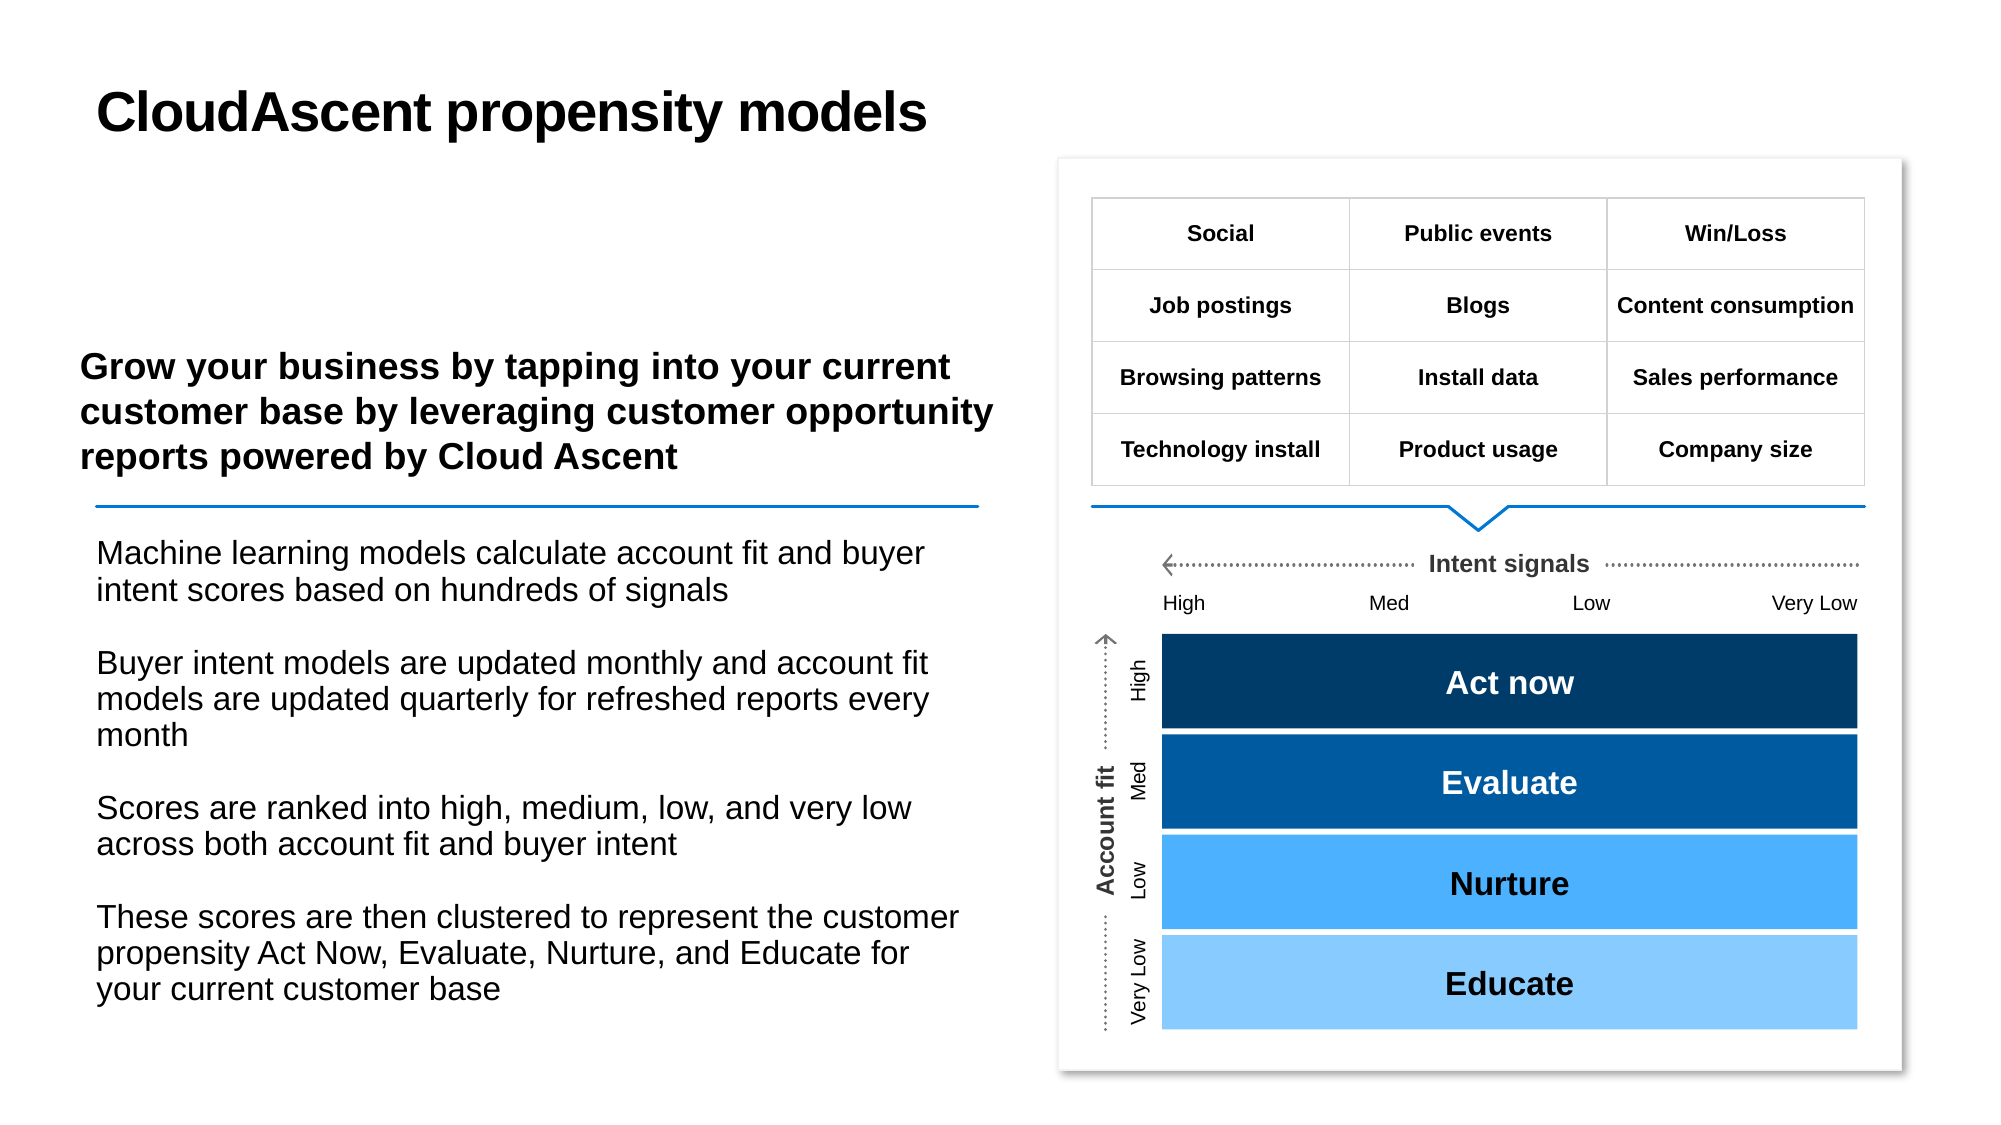

# CloudAscent propensity models

| Social | Public events | Win/Loss |
| --- | --- | --- |
| Job postings | Blogs | Content consumption |
| Browsing patterns | Install data | Sales performance |
| Technology install | Product usage | Company size |
Grow your business by tapping into your current
customer base by leveraging customer opportunity
reports powered by Cloud Ascent
Machine learning models calculate account fit and buyer
intent scores based on hundreds of signals
Buyer intent models are updated monthly and account fit models are updated quarterly for refreshed reports every month
Scores are ranked into high, medium, low, and very low
across both account fit and buyer intent
These scores are then clustered to represent the customer
propensity Act Now, Evaluate, Nurture, and Educate for
your current customer base
Intent signals
High
Med
Low
Very Low
Act now
High
Med
Low
Very Low
Evaluate
Account fit
Nurture
Educate